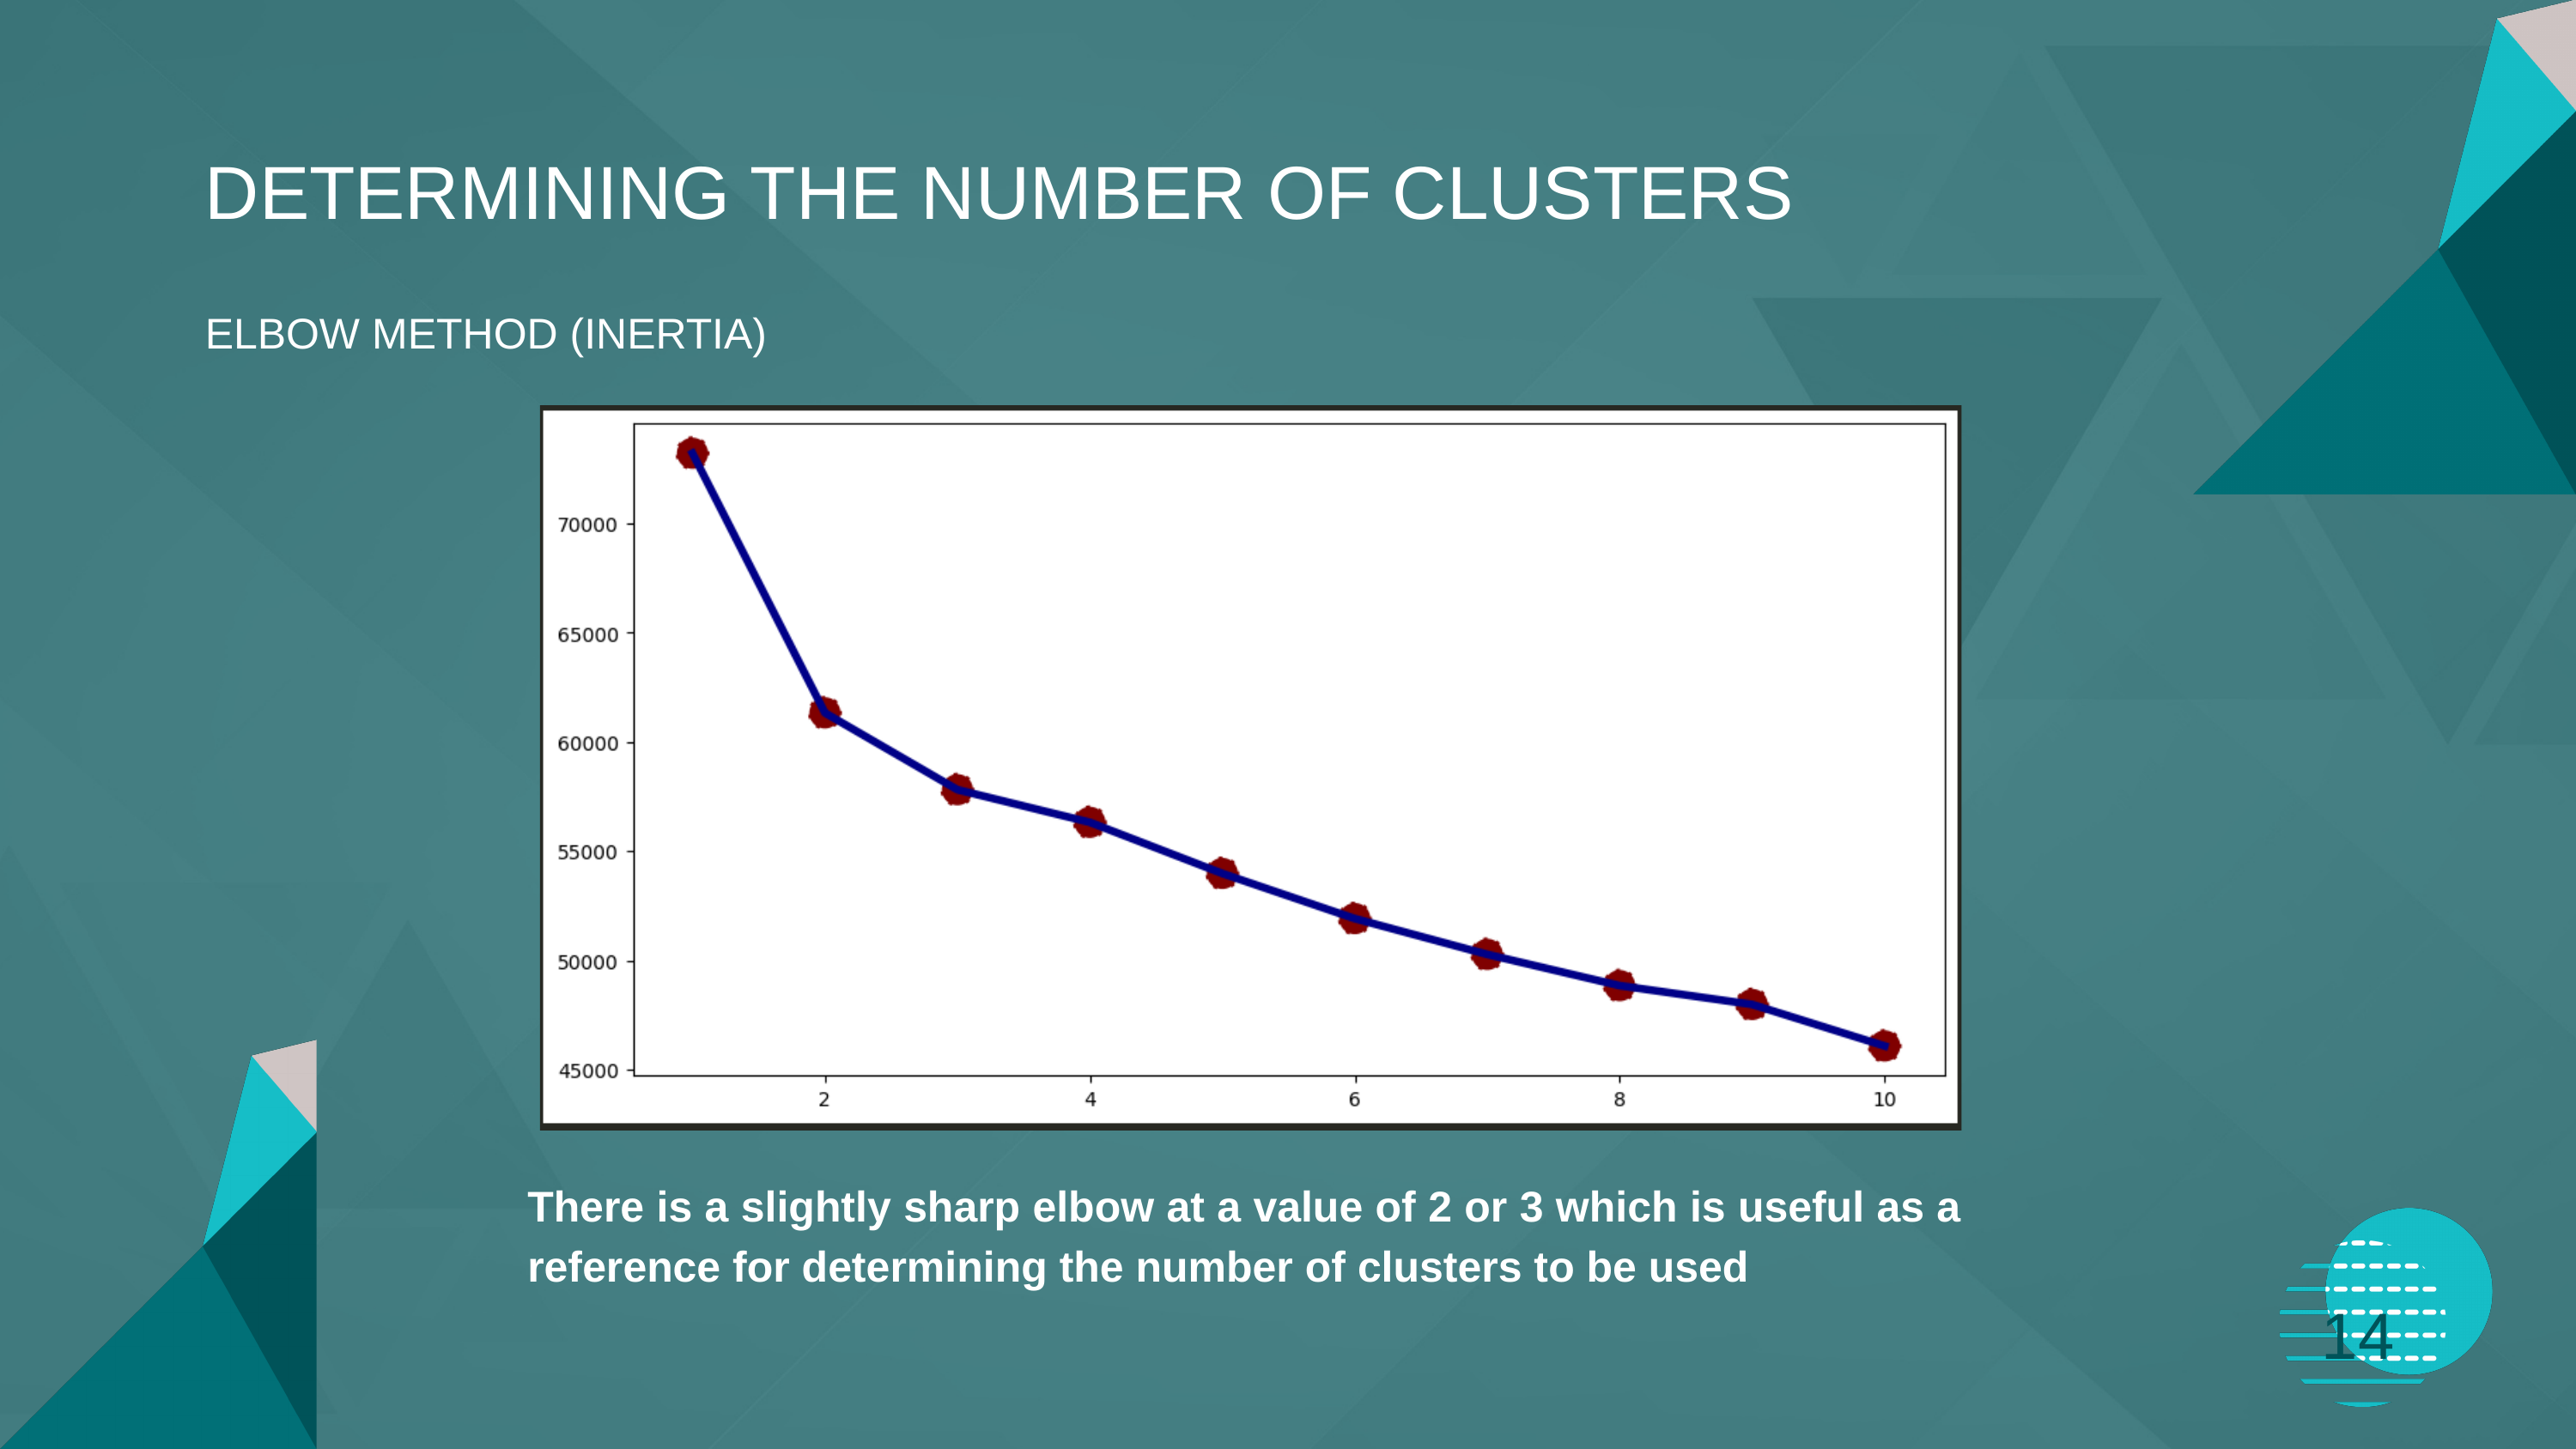

DETERMINING THE NUMBER OF CLUSTERS
ELBOW METHOD (INERTIA)

There is a slightly sharp elbow at a value of 2 or 3 which is useful as a reference for determining the number of clusters to be used

14